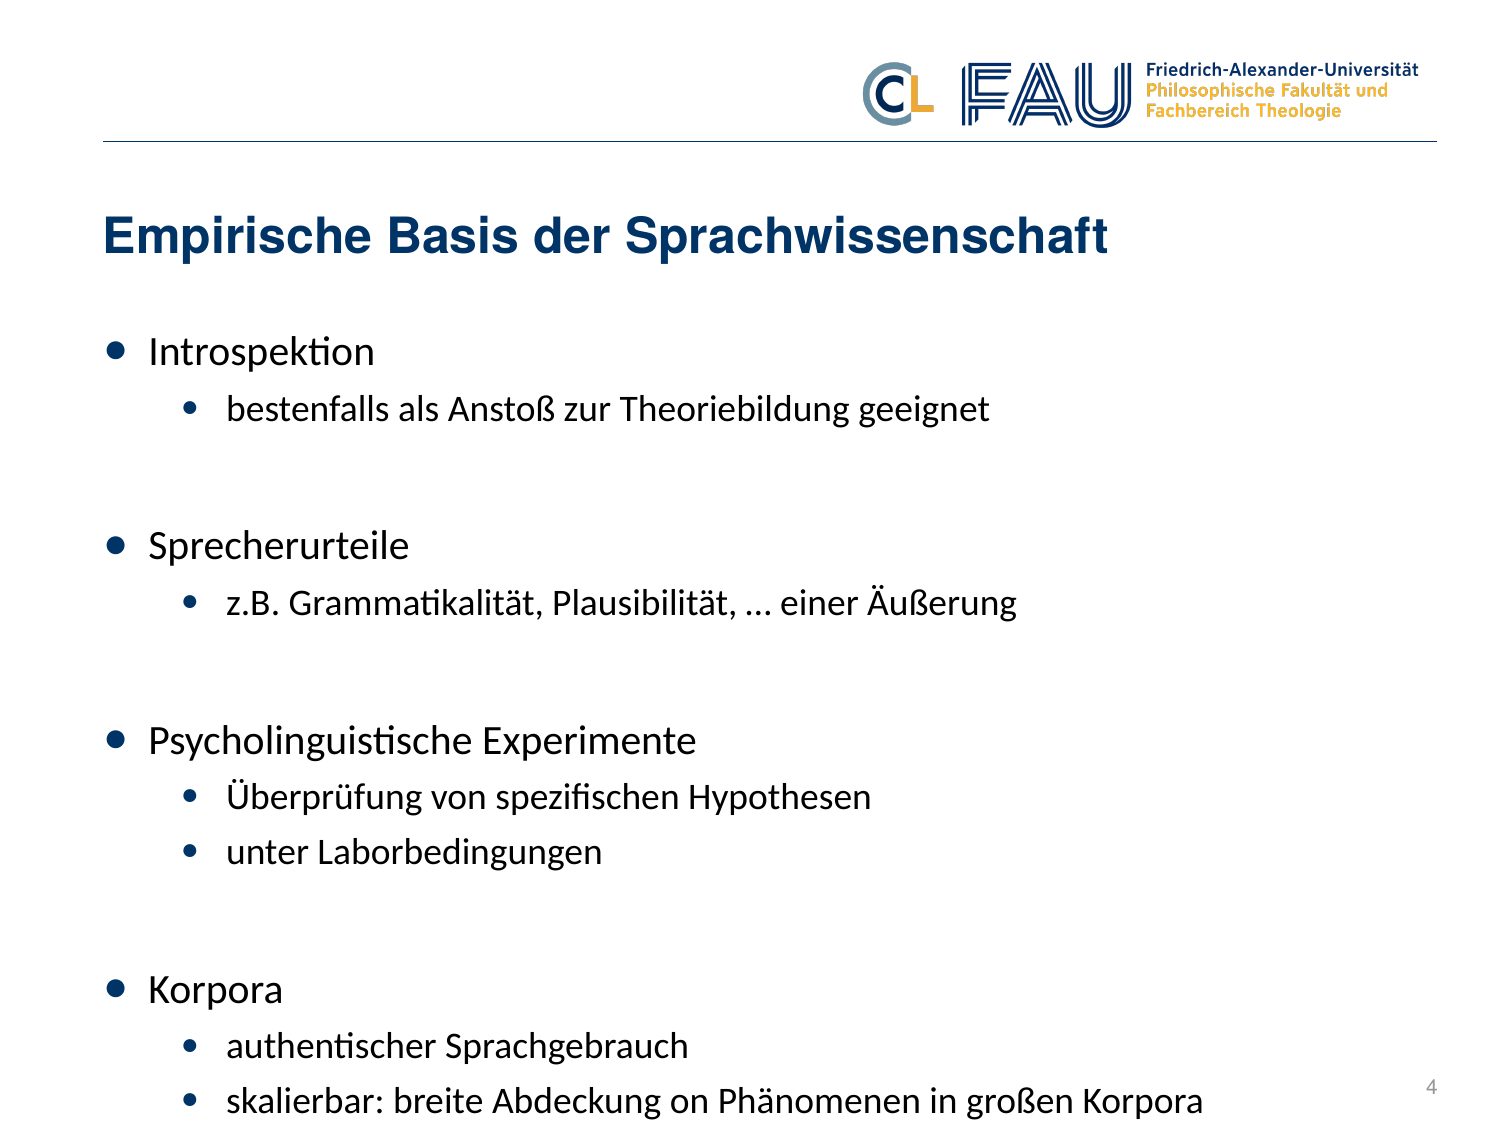

# Empirische Basis der Sprachwissenschaft
Introspektion
bestenfalls als Anstoß zur Theoriebildung geeignet

Sprecherurteile
z.B. Grammatikalität, Plausibilität, … einer Äußerung

Psycholinguistische Experimente
Überprüfung von spezifischen Hypothesen
unter Laborbedingungen

Korpora
authentischer Sprachgebrauch
skalierbar: breite Abdeckung on Phänomenen in großen Korpora
4